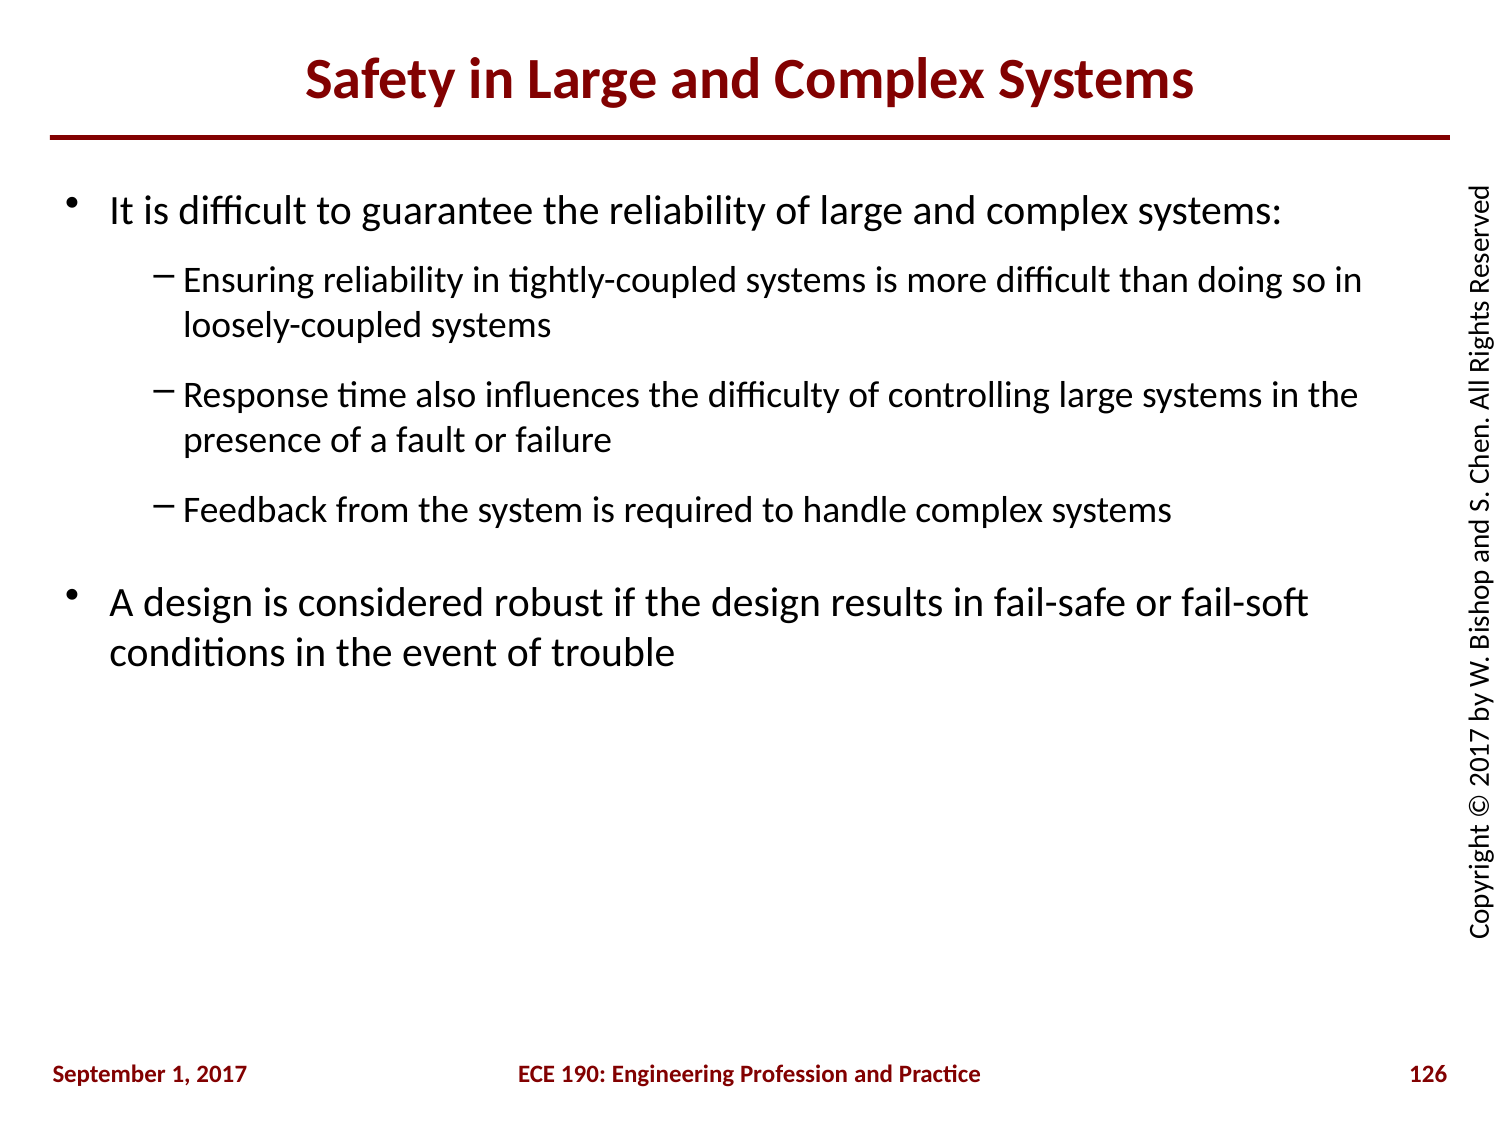

# Safety in Large and Complex Systems
It is difficult to guarantee the reliability of large and complex systems:
Ensuring reliability in tightly-coupled systems is more difficult than doing so in loosely-coupled systems
Response time also influences the difficulty of controlling large systems in the presence of a fault or failure
Feedback from the system is required to handle complex systems
A design is considered robust if the design results in fail-safe or fail-soft conditions in the event of trouble
September 1, 2017
ECE 190: Engineering Profession and Practice
126